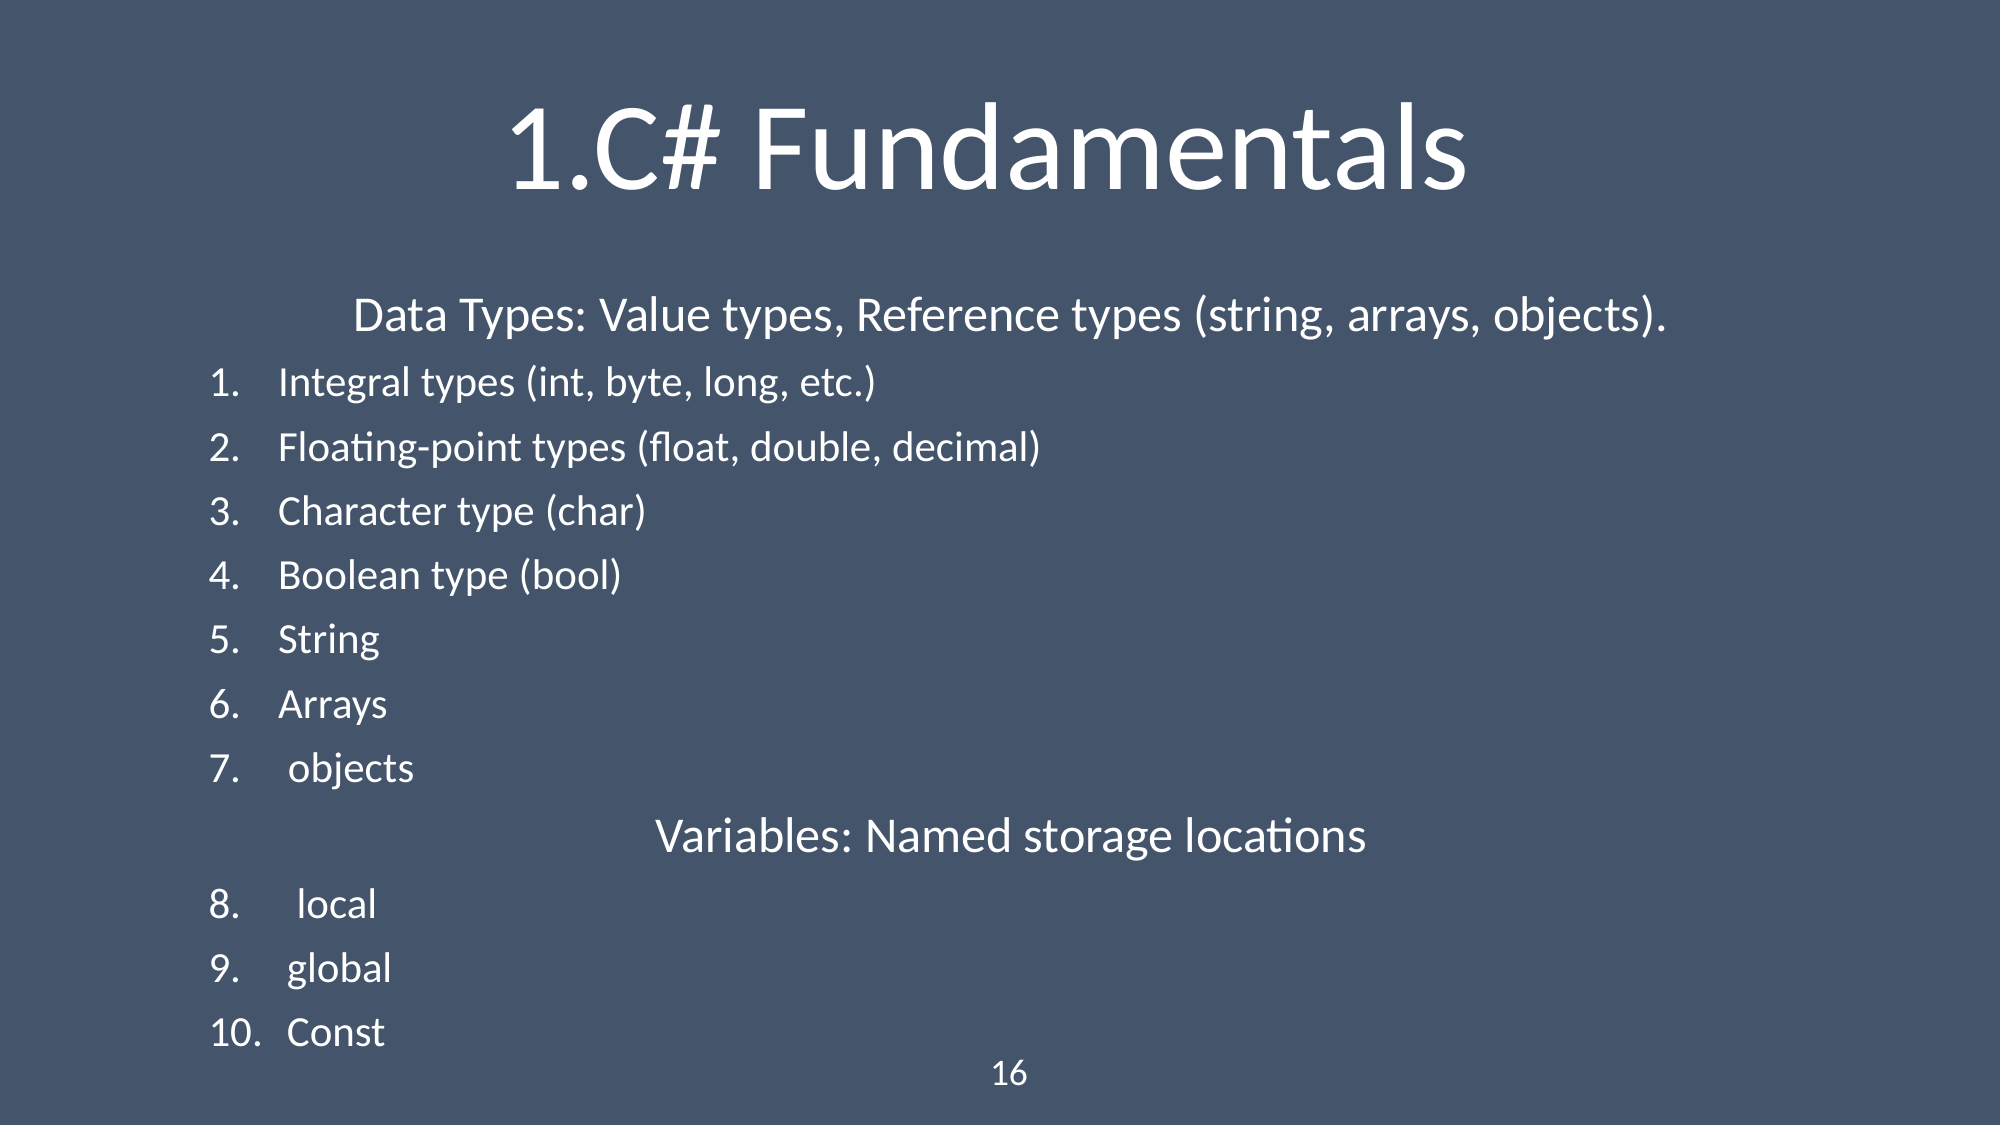

# 1.C# Fundamentals
Data Types: Value types, Reference types (string, arrays, objects).
Integral types (int, byte, long, etc.)
Floating-point types (float, double, decimal)
Character type (char)
Boolean type (bool)
String
Arrays
 objects
Variables: Named storage locations
 local
global
Const

16